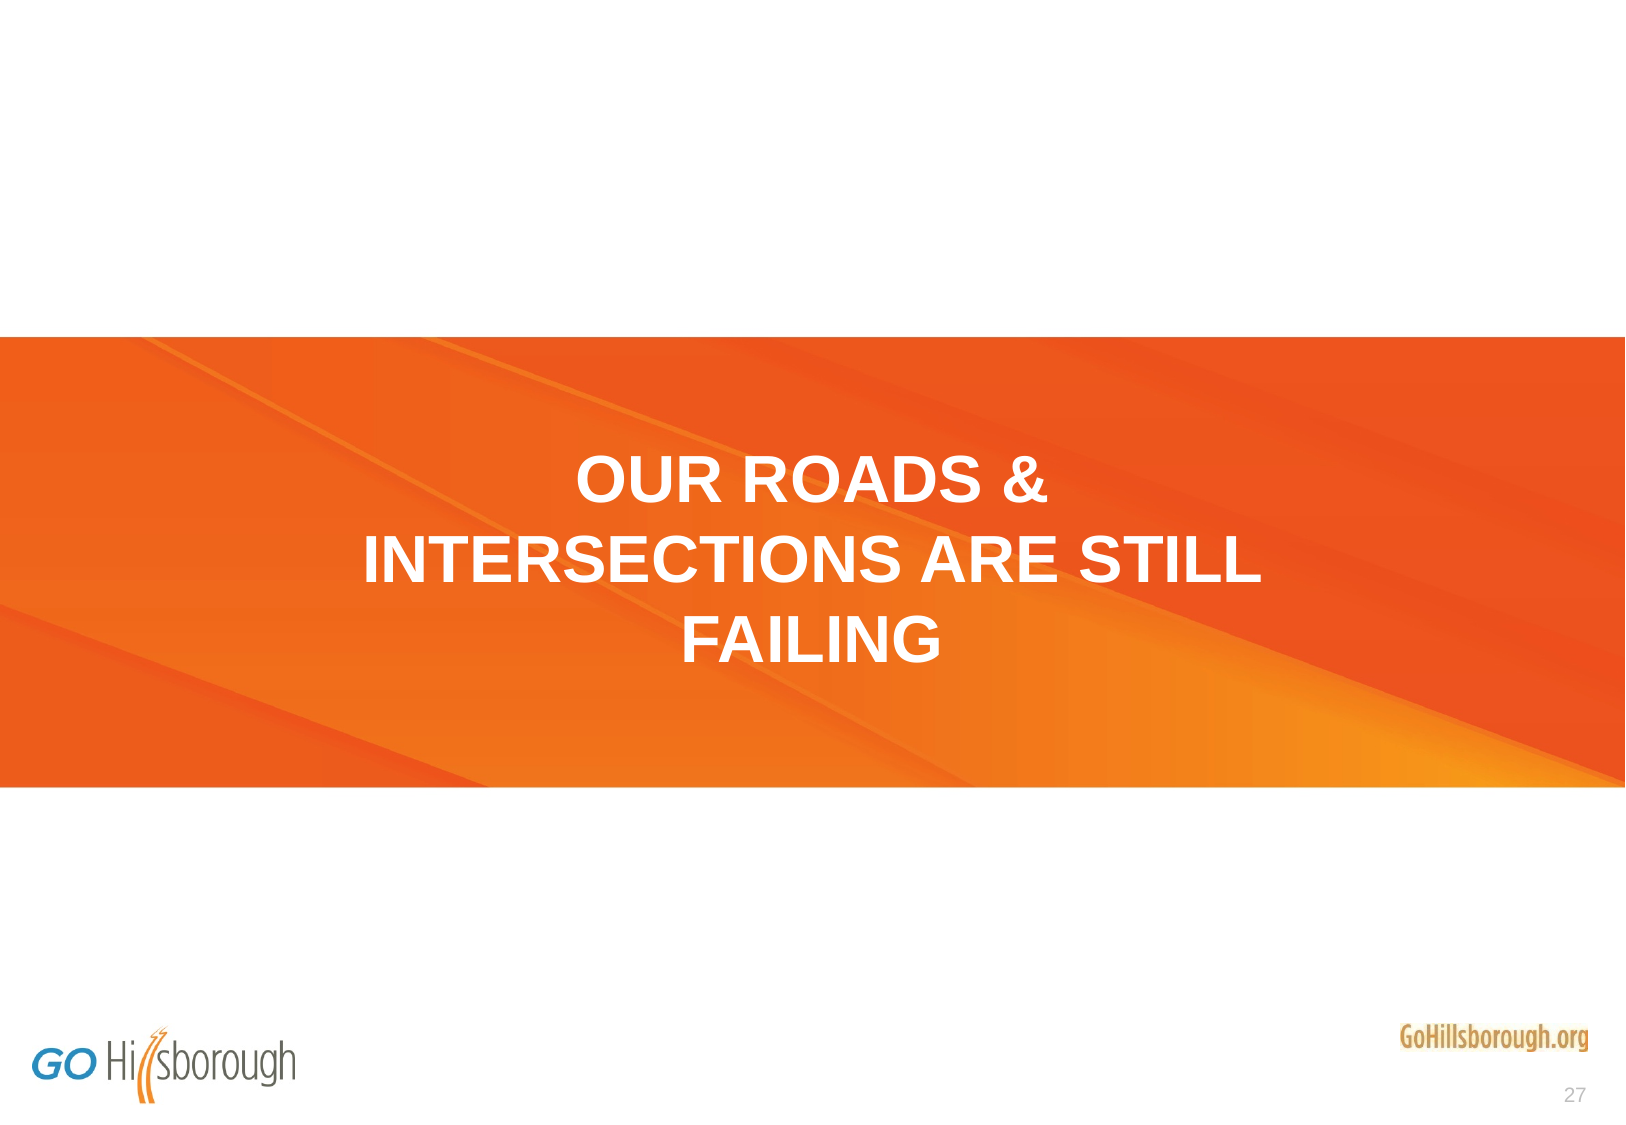

# OUR ROADS & INTERSECTIONS ARE STILL FAILING